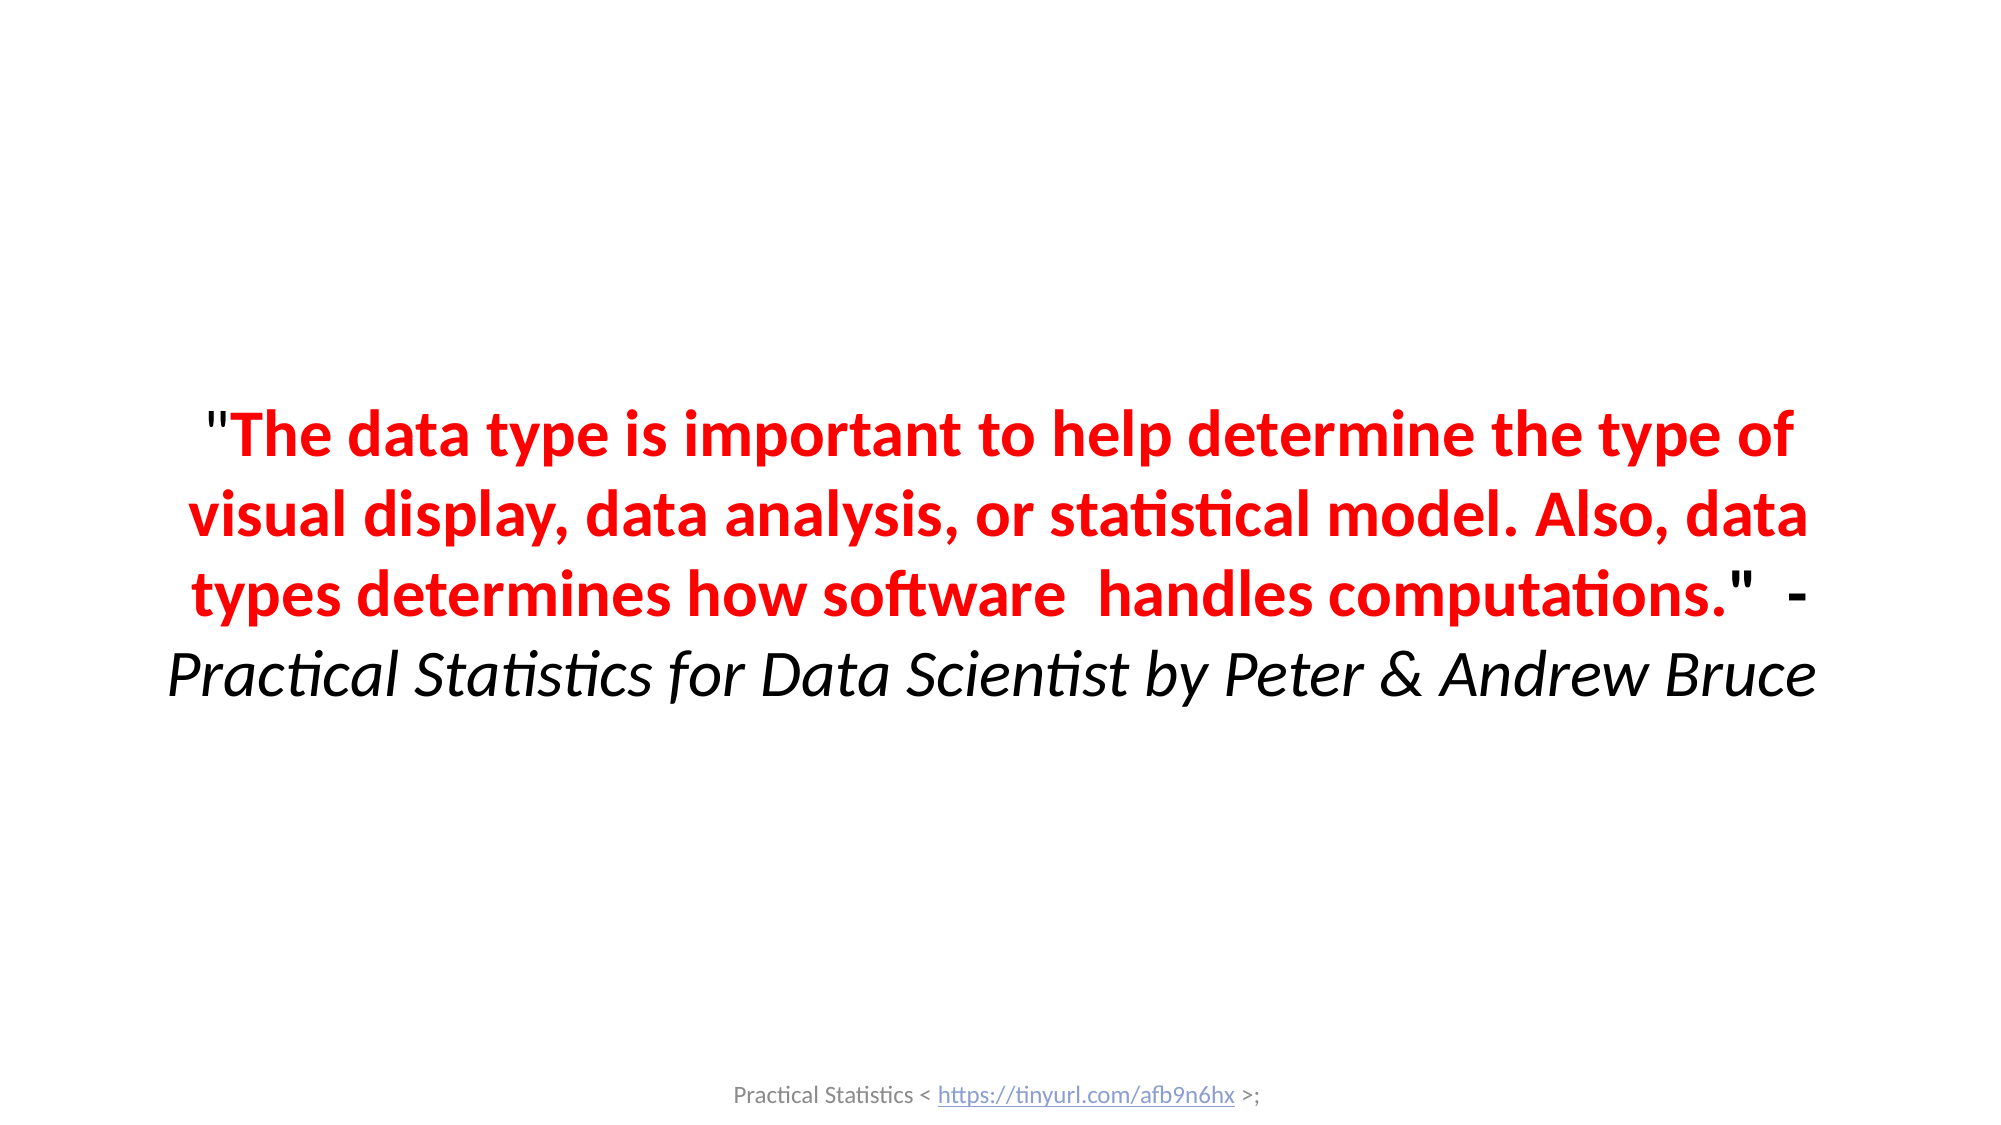

# "The data type is important to help determine the type of visual display, data analysis, or statistical model. Also, data types determines how software  handles computations."  - Practical Statistics for Data Scientist by Peter & Andrew Bruce
Practical Statistics < https://tinyurl.com/afb9n6hx >;